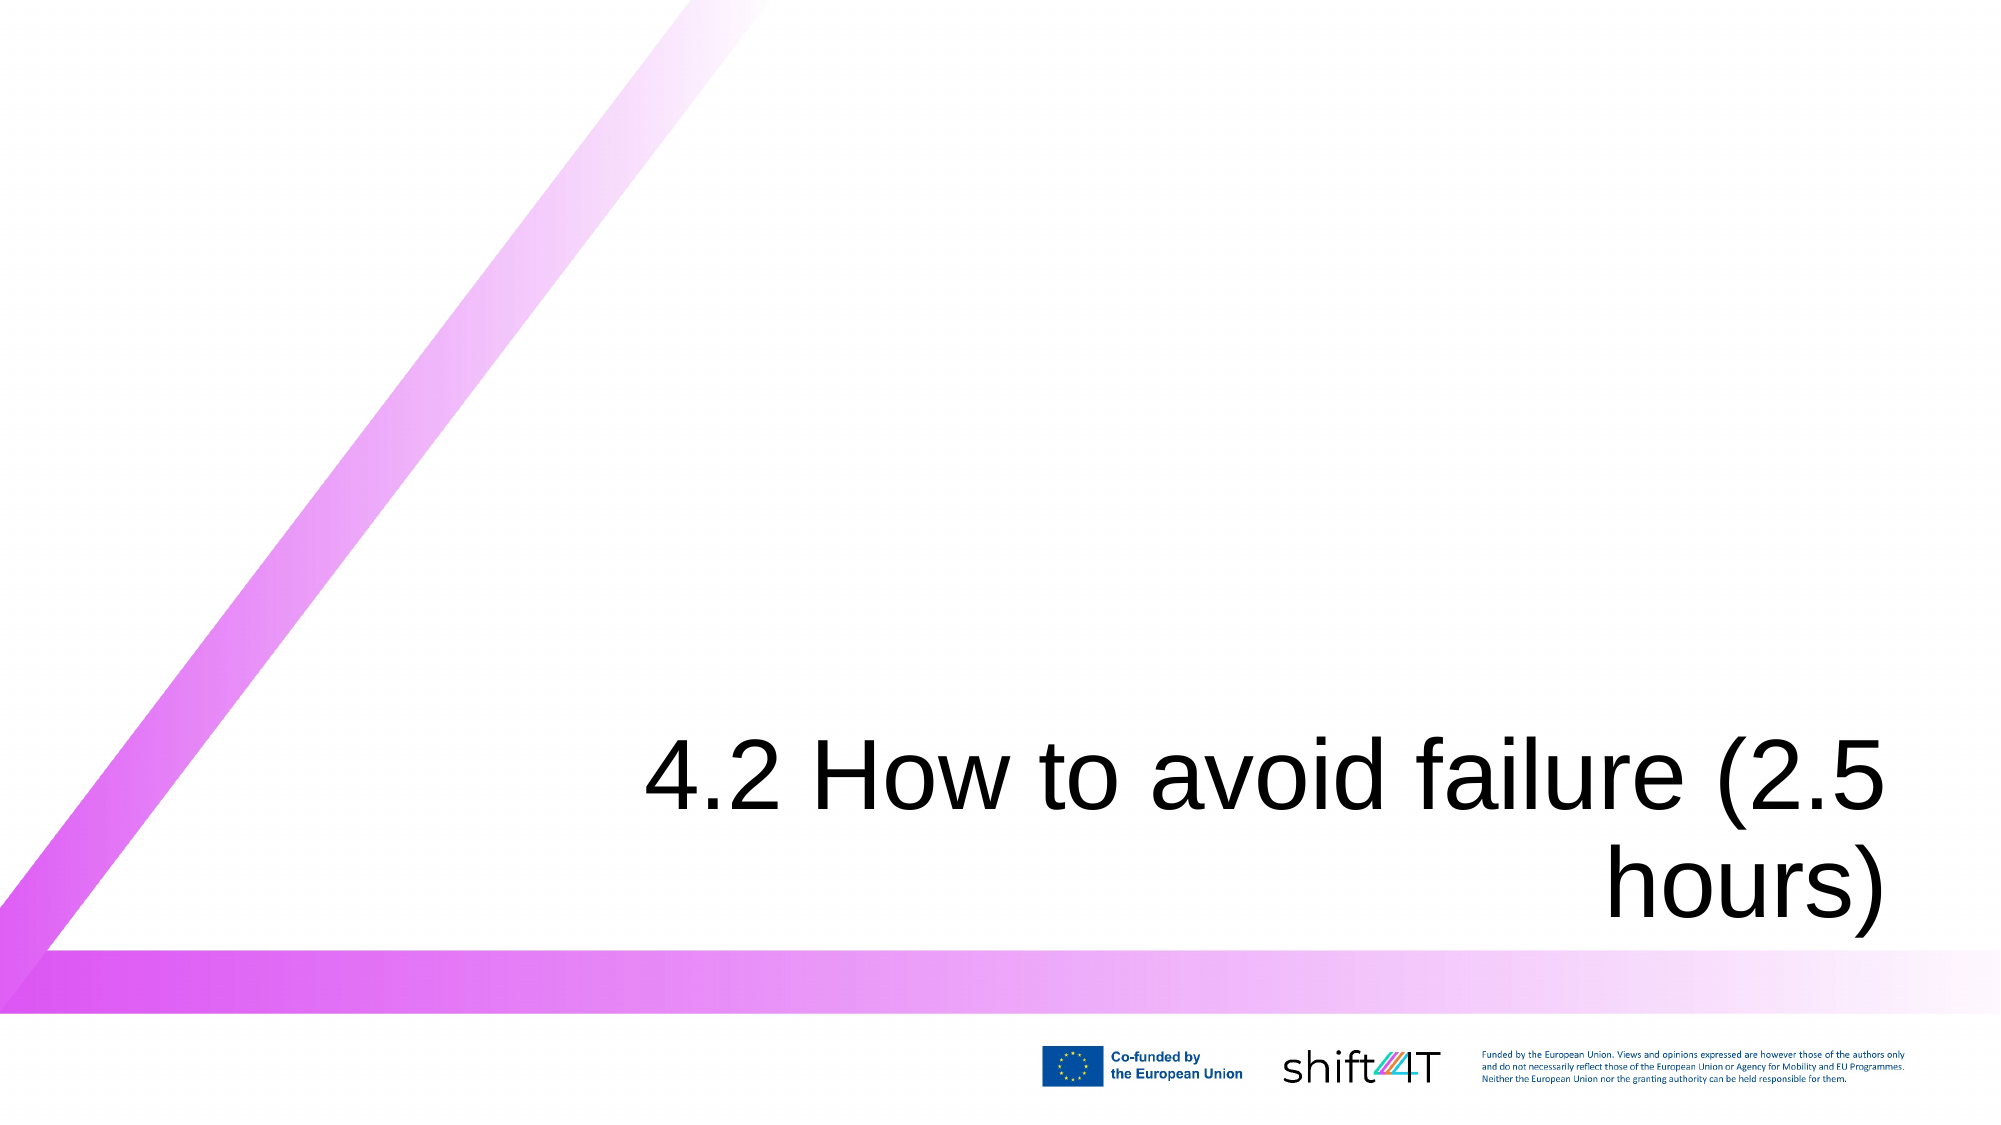

# 4.2 How to avoid failure (2.5 hours)